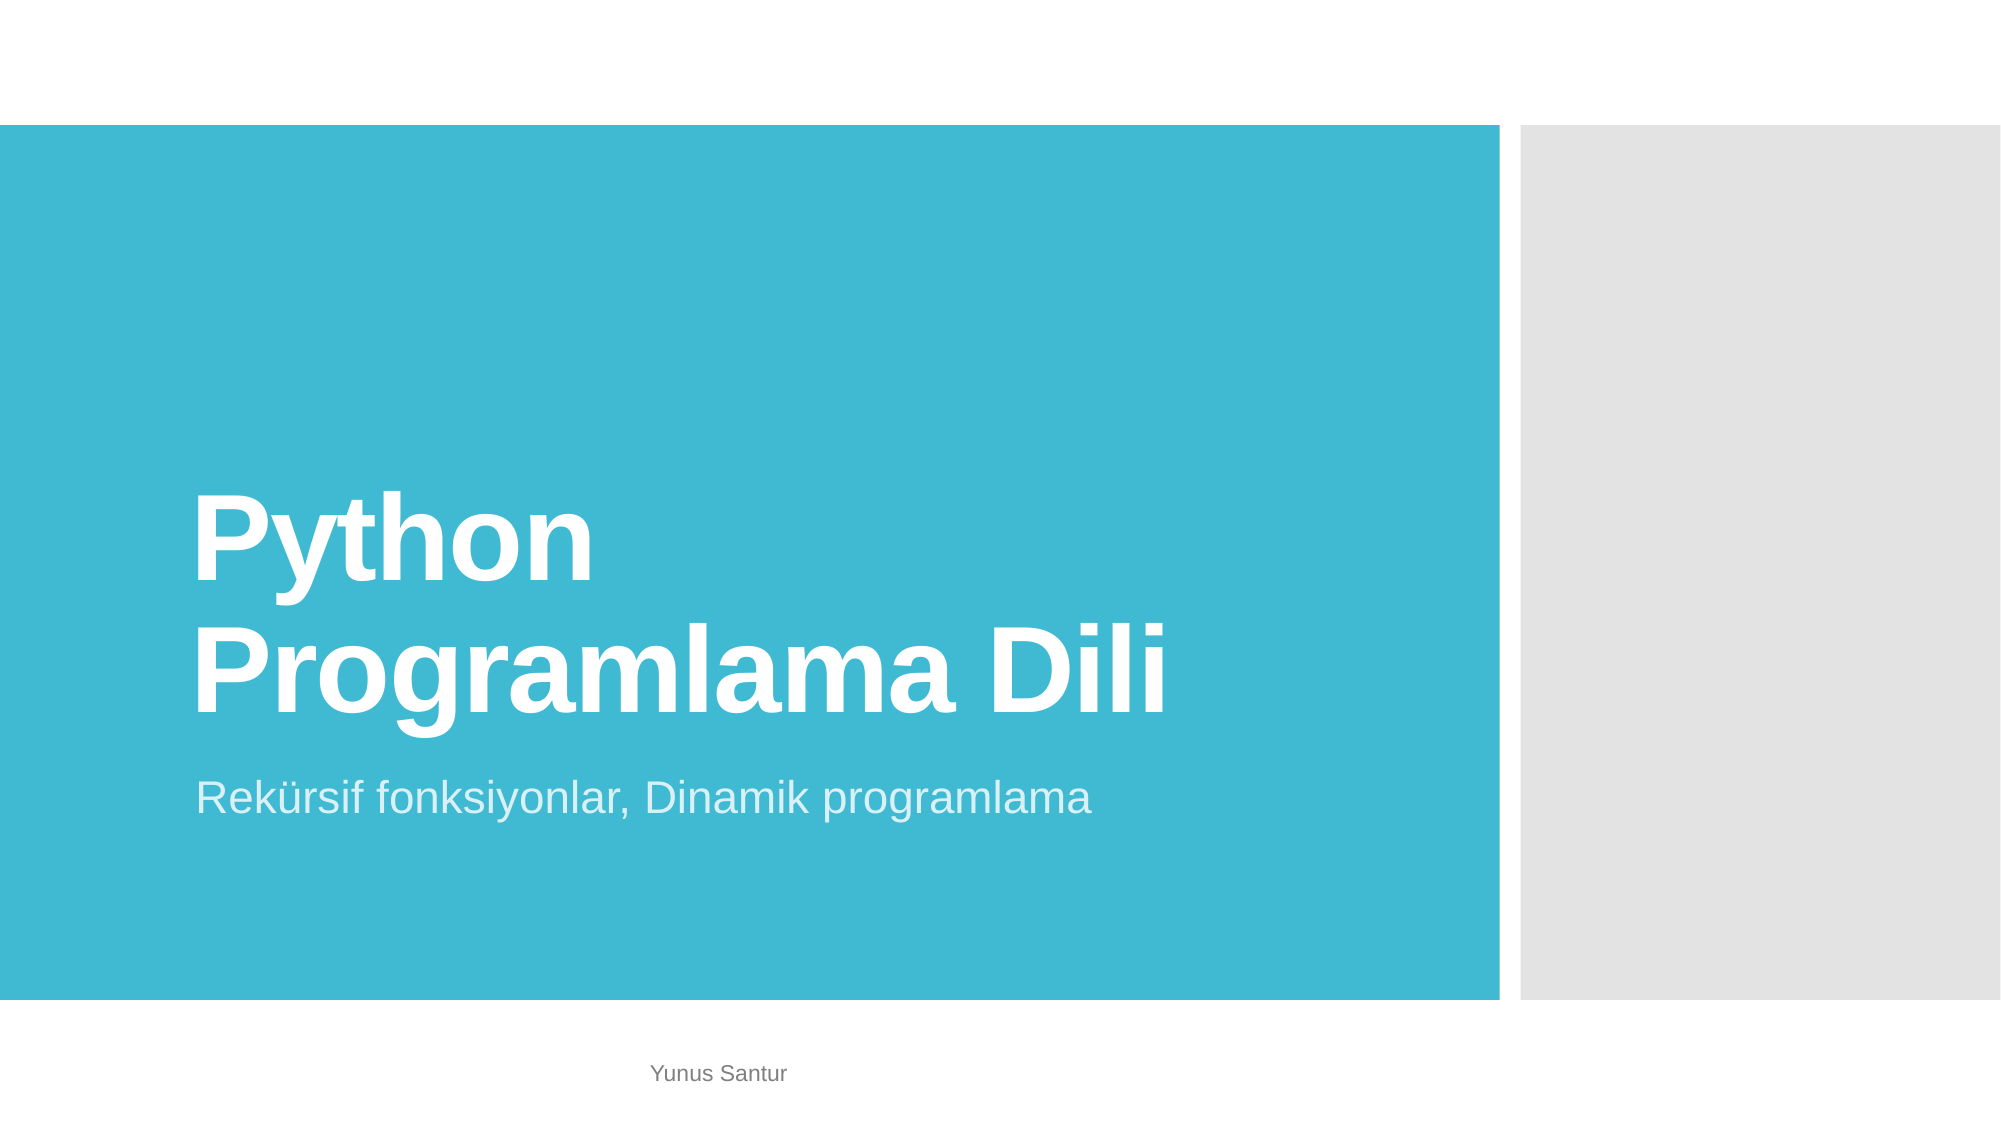

# Python Programlama Dili
Rekürsif fonksiyonlar, Dinamik programlama
Yunus Santur